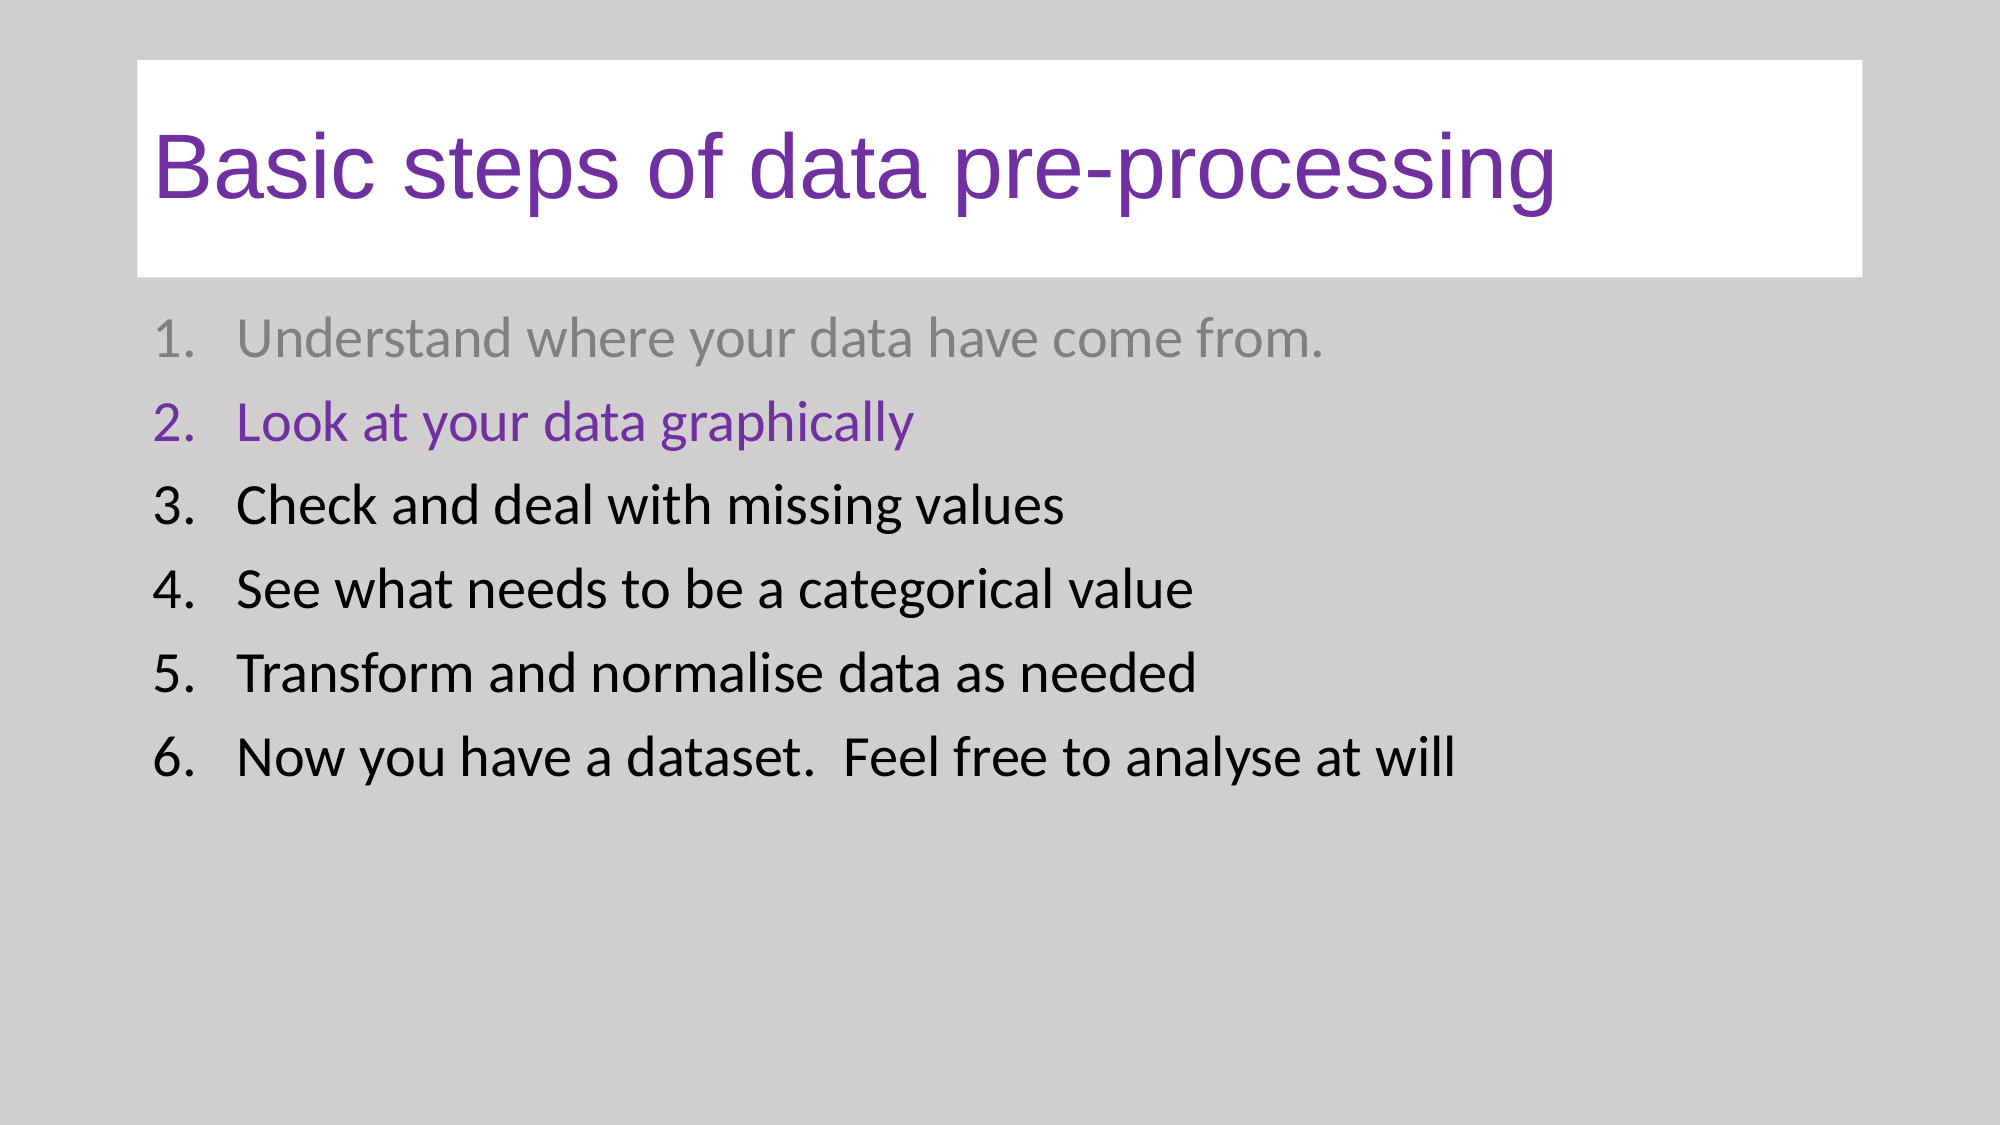

# Basic steps of data pre-processing
Understand where your data have come from.
Look at your data graphically
Check and deal with missing values
See what needs to be a categorical value
Transform and normalise data as needed
Now you have a dataset.  Feel free to analyse at will